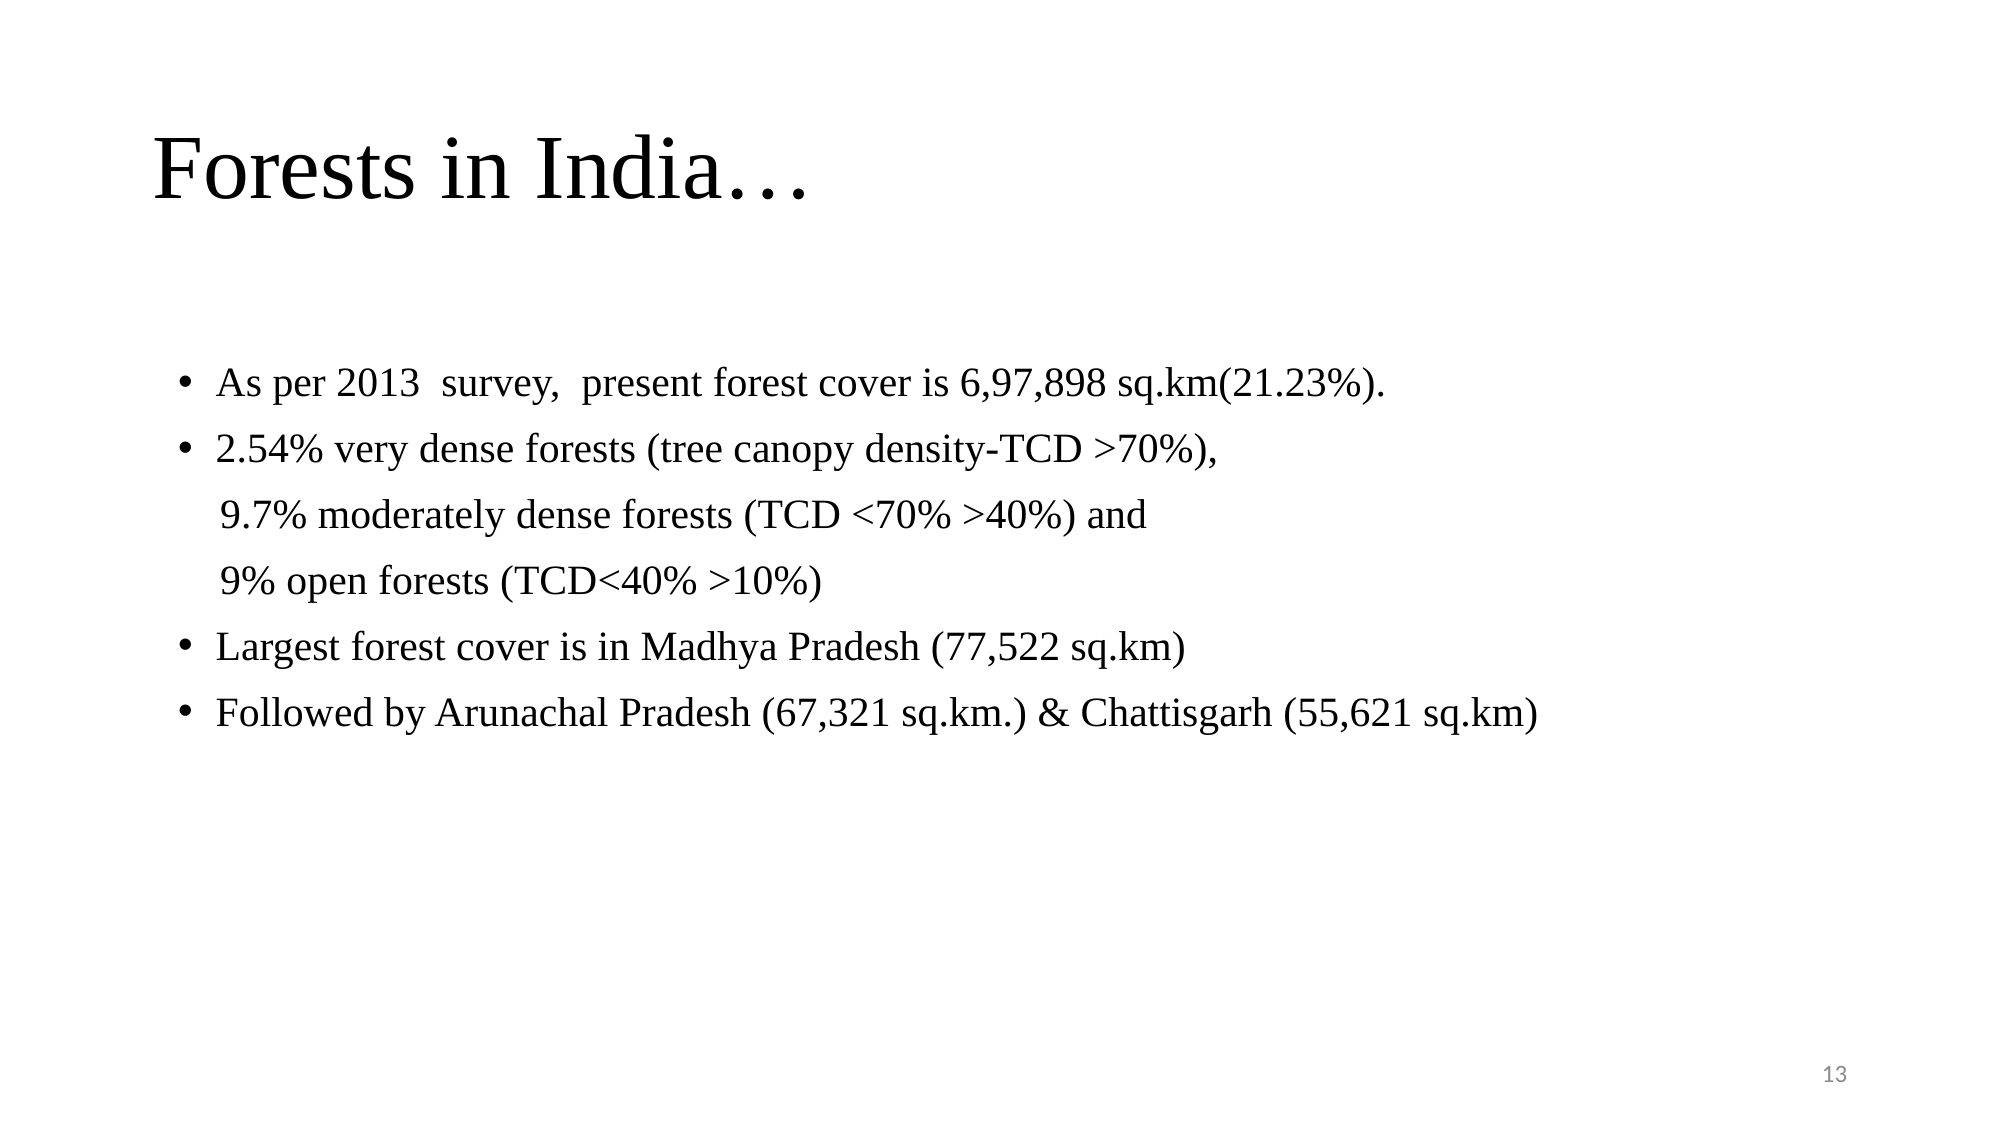

# Forests in India…

As per 2013  survey,  present forest cover is 6,97,898 sq.km(21.23%).
2.54% very dense forests (tree canopy density-TCD >70%),
    9.7% moderately dense forests (TCD <70% >40%) and
    9% open forests (TCD<40% >10%)
Largest forest cover is in Madhya Pradesh (77,522 sq.km)
Followed by Arunachal Pradesh (67,321 sq.km.) & Chattisgarh (55,621 sq.km)
13